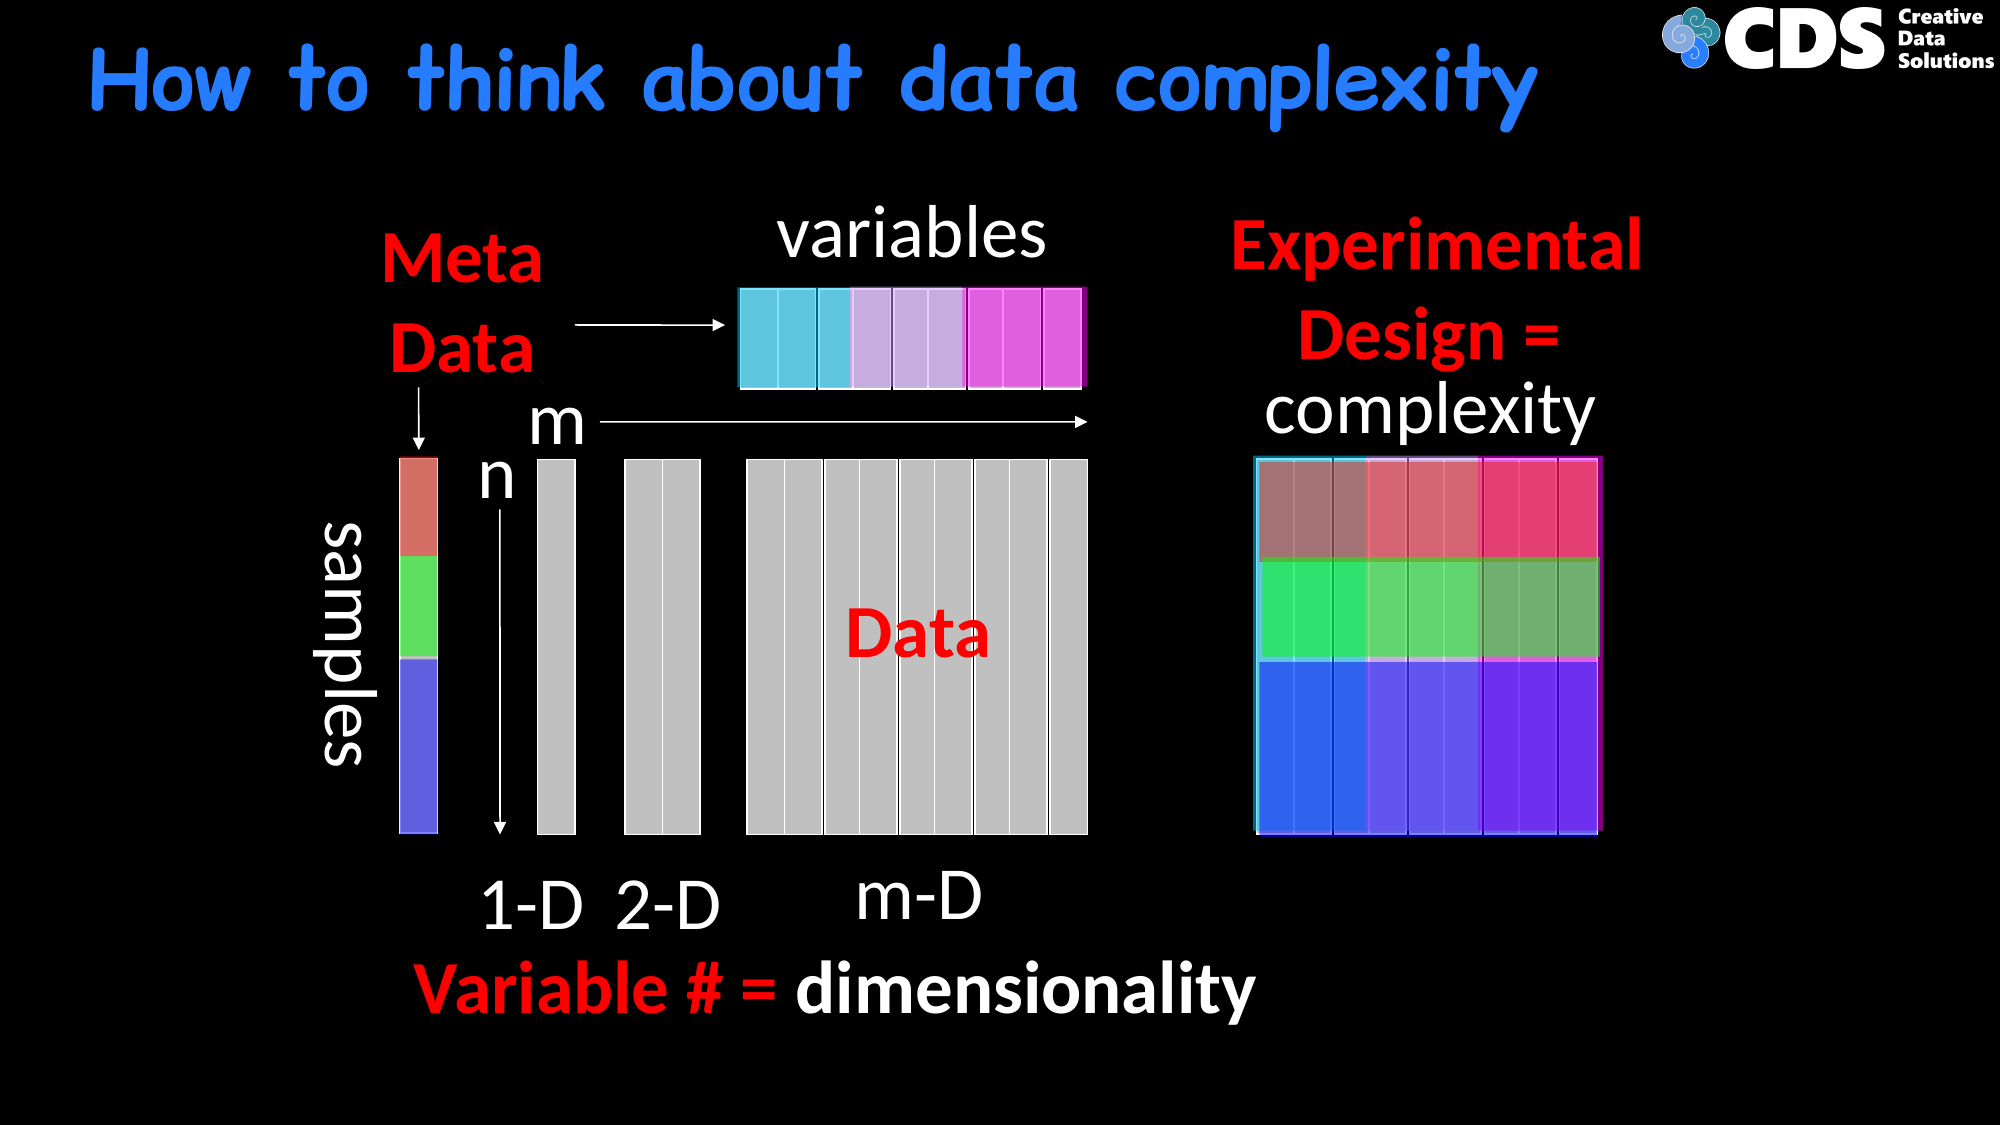

# How to think about data complexity
variables

m
n

m-D
samples

Data
1-D
2-D
Experimental Design =
Meta Data

complexity

Variable # = dimensionality